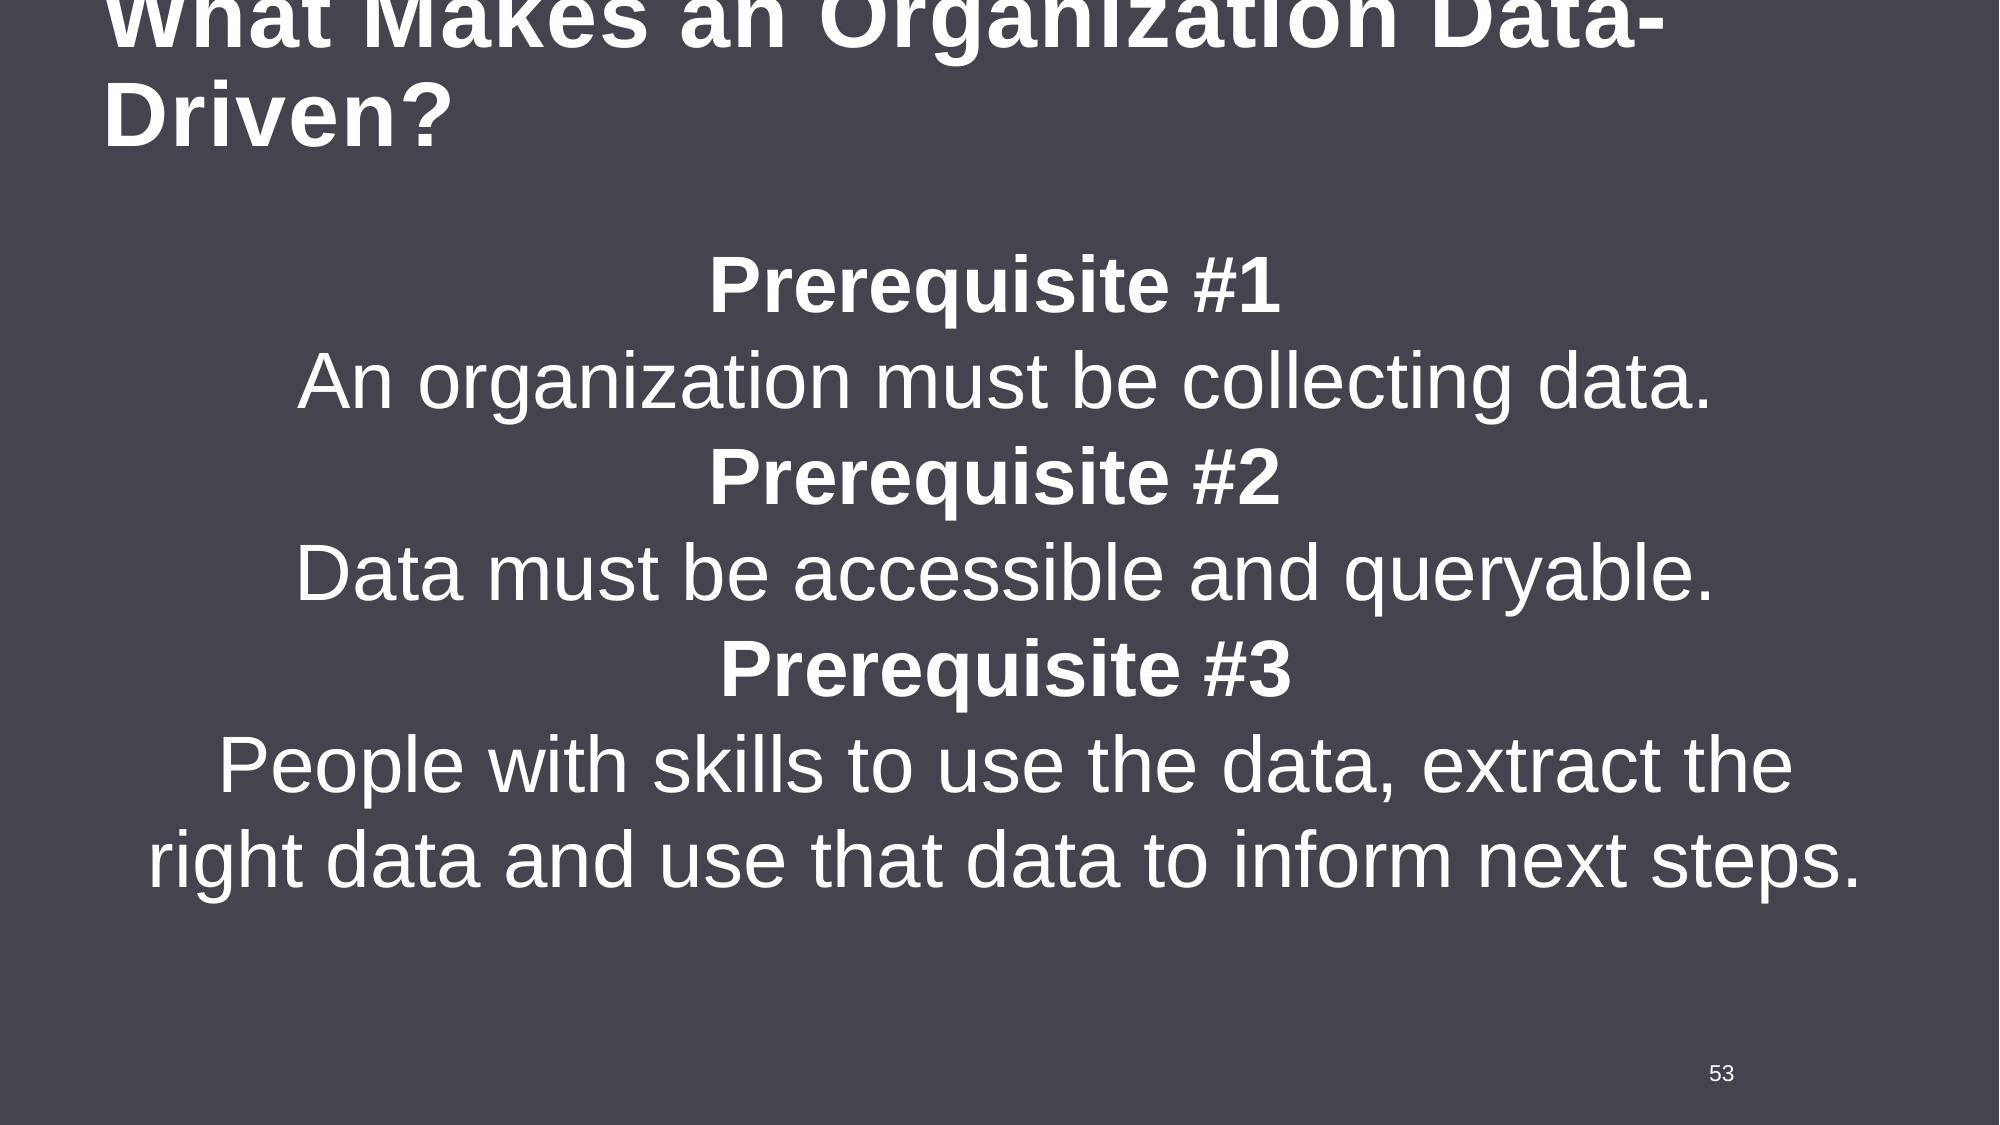

# What Makes an Organization Data-Driven?
Prerequisite #1
An organization must be collecting data.
Prerequisite #2
Data must be accessible and queryable.
Prerequisite #3
People with skills to use the data, extract the right data and use that data to inform next steps.

53